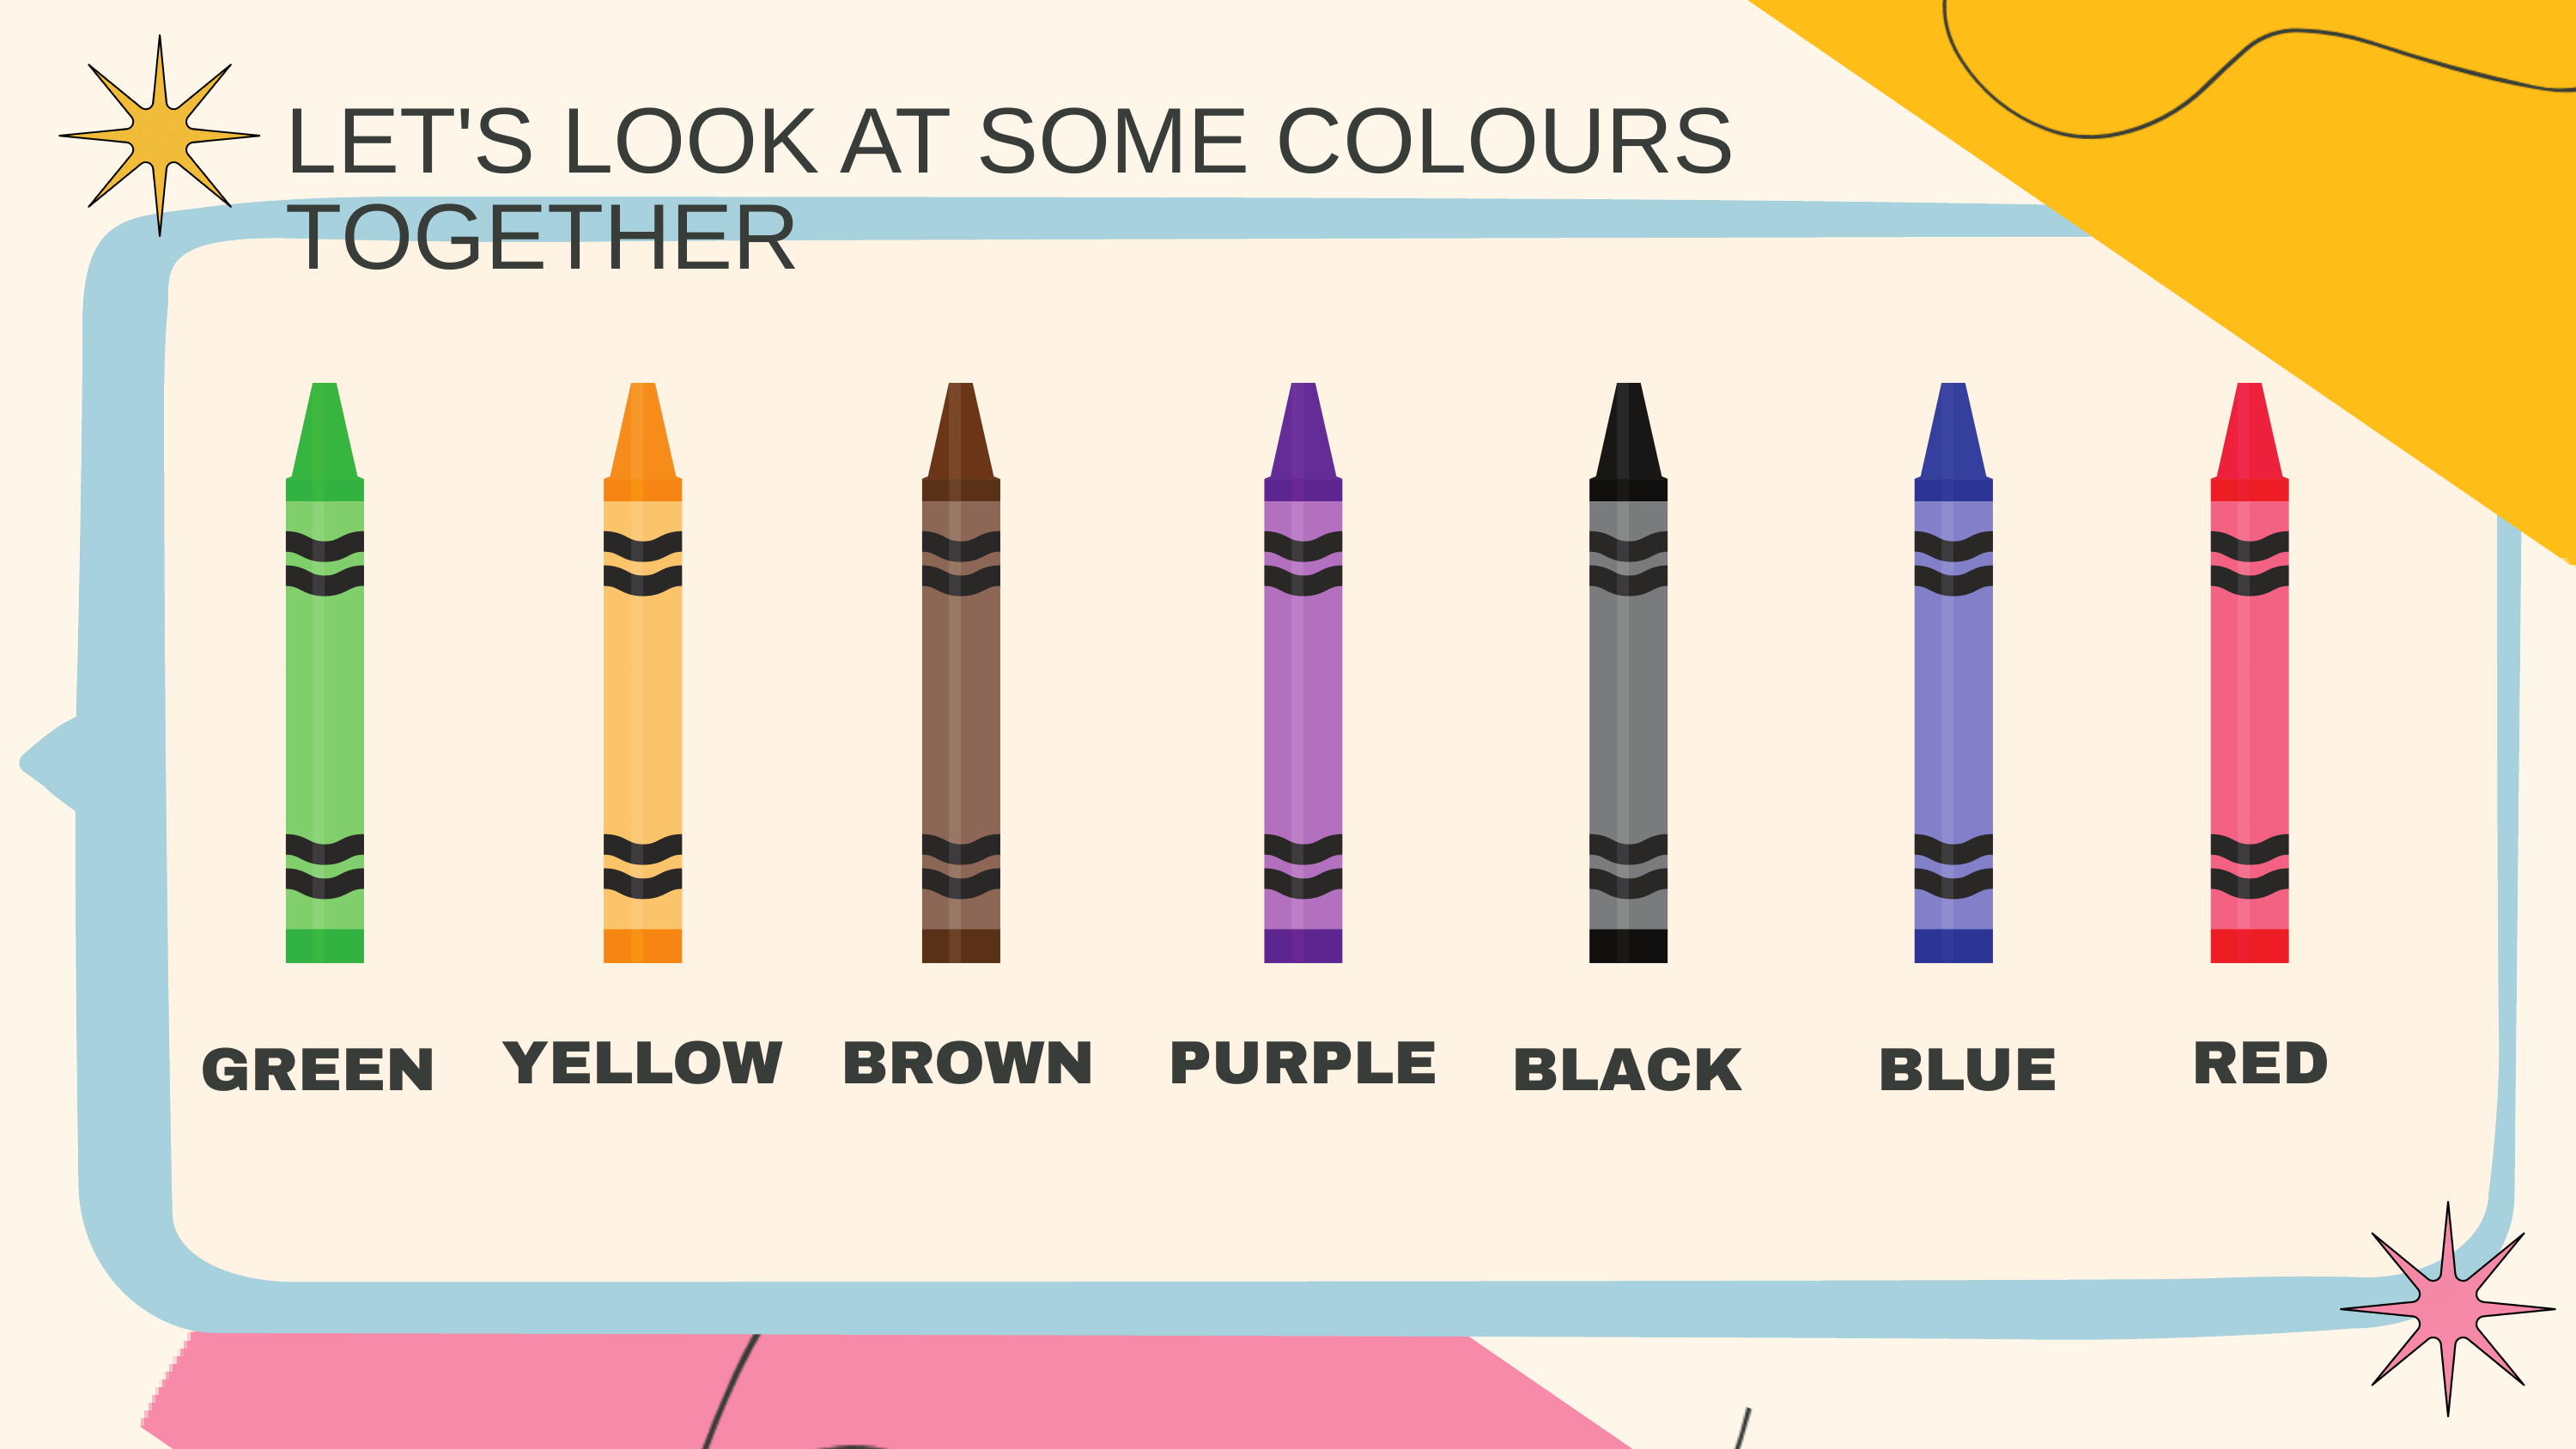

LET'S LOOK AT SOME COLOURS TOGETHER

YELLOW
BROWN
PURPLE
RED
GREEN
BLACK
BLUE